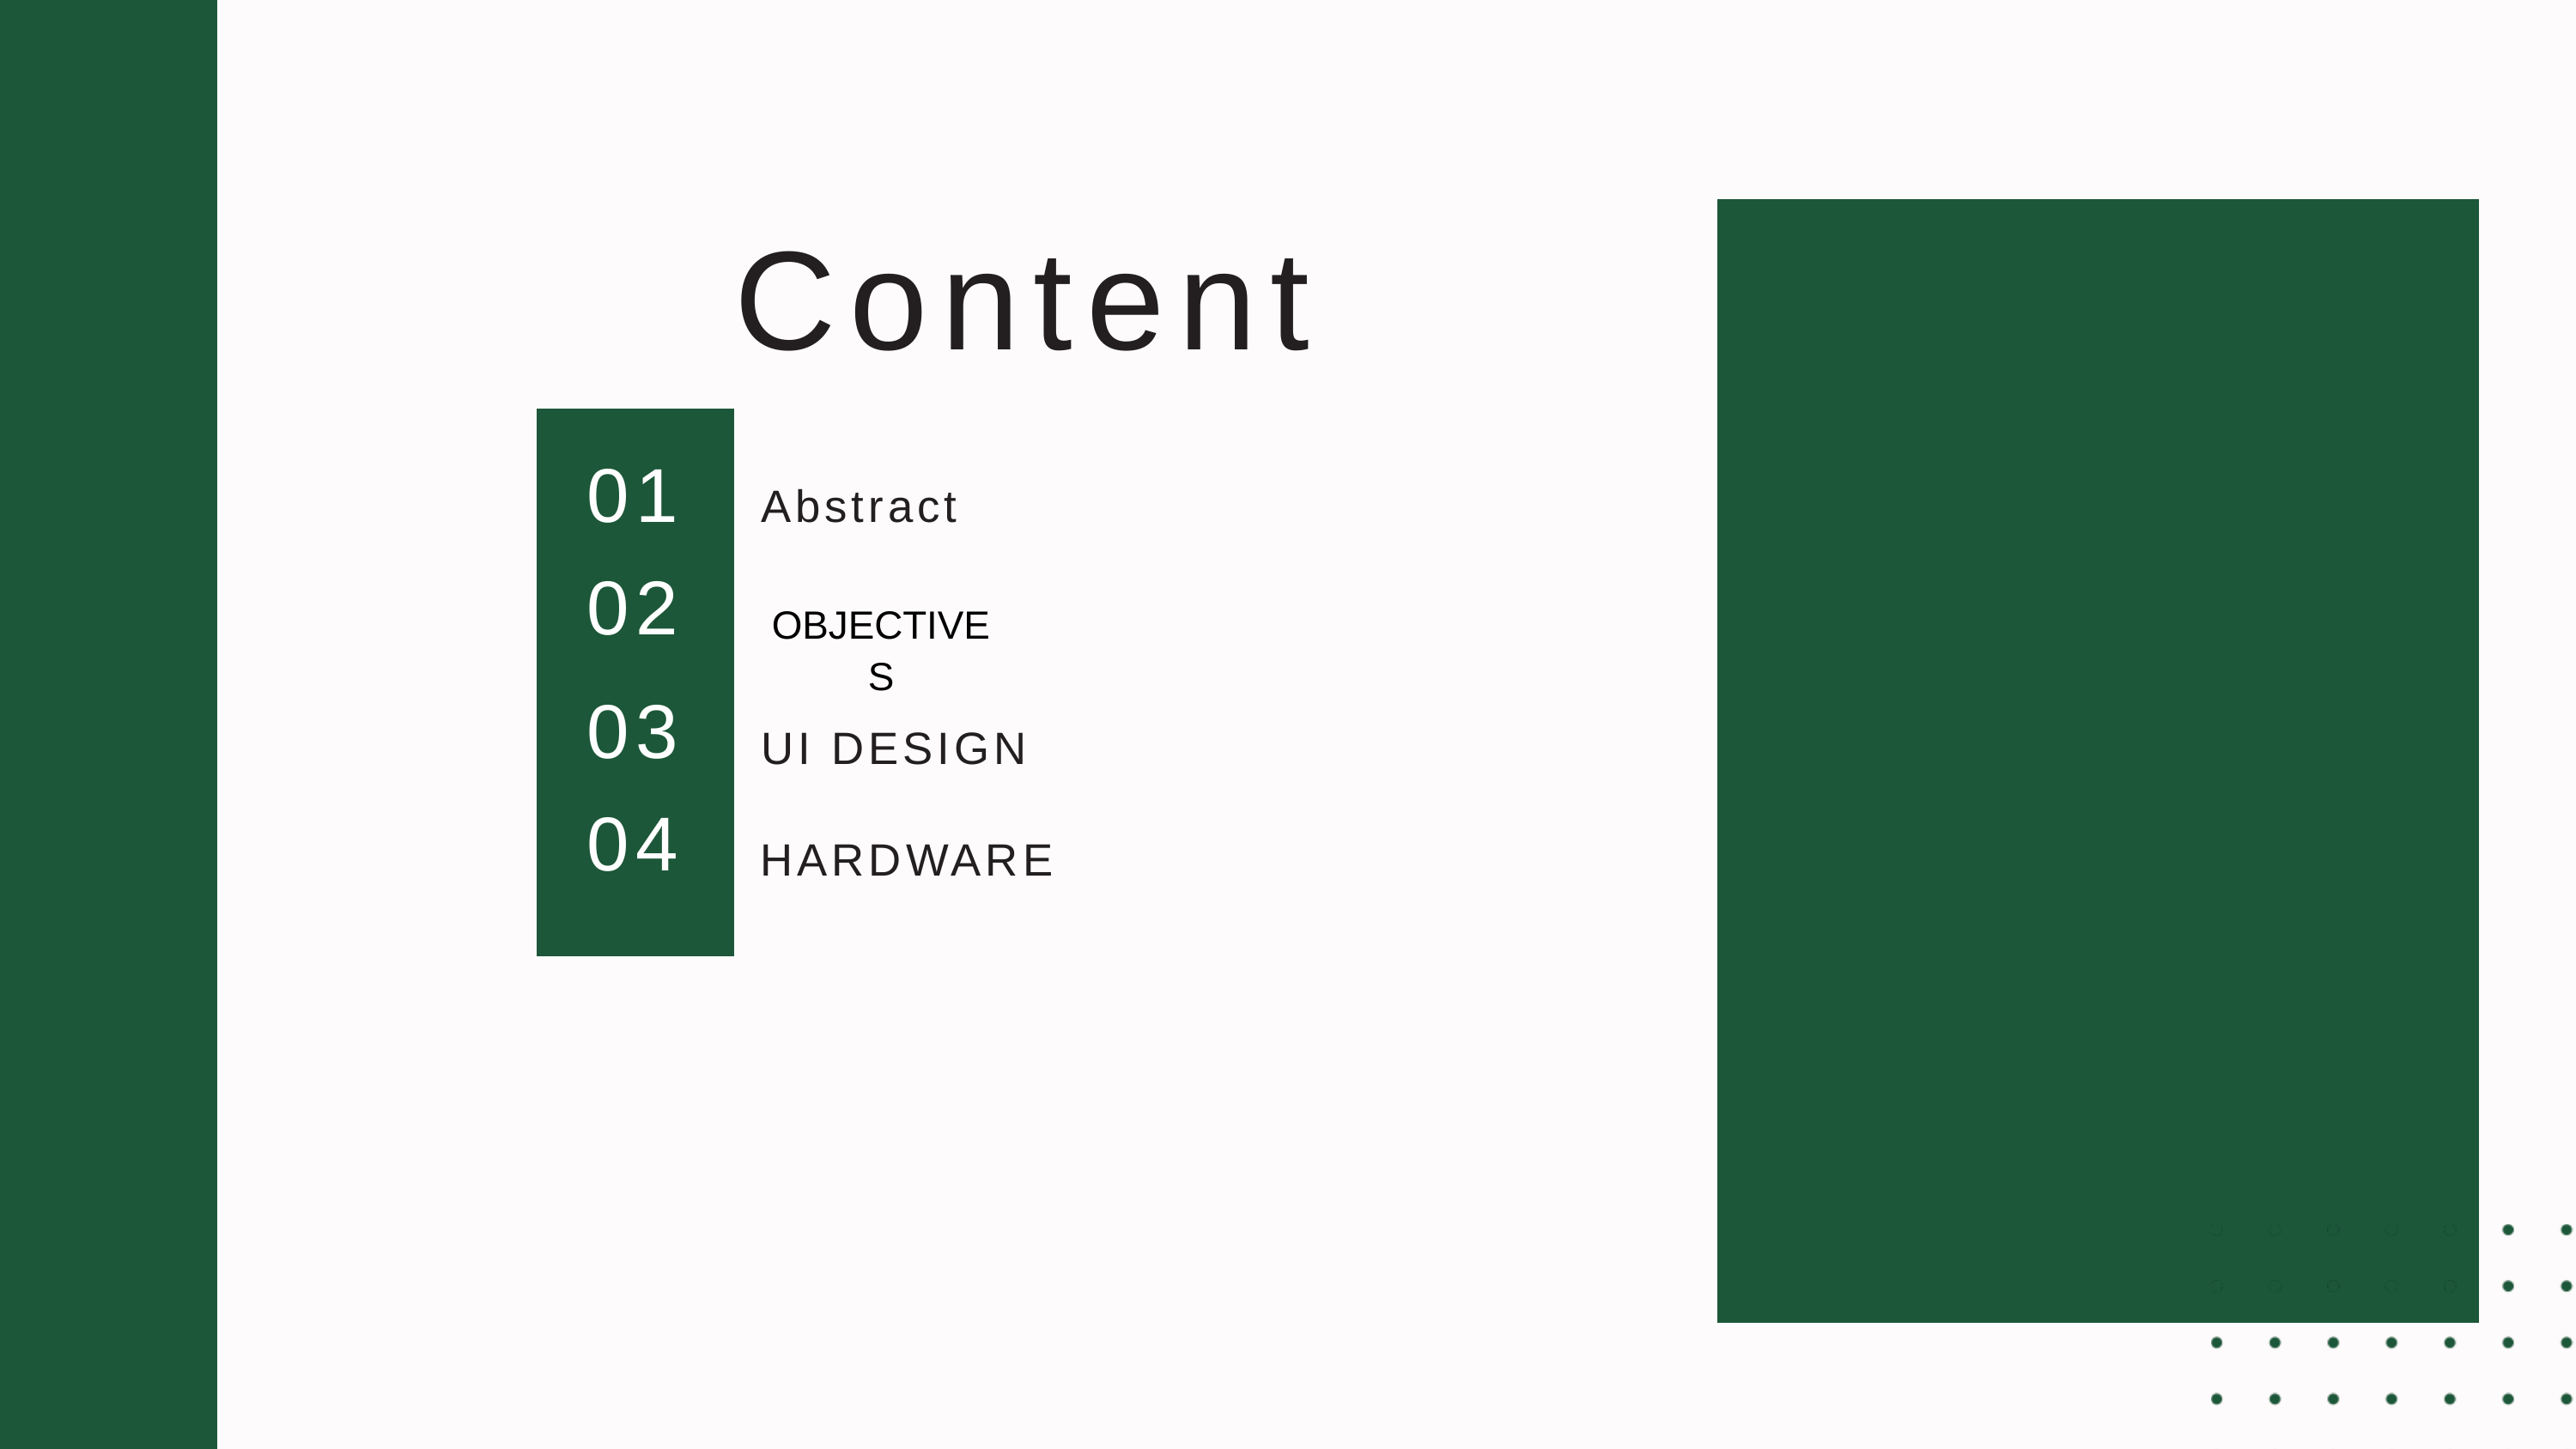

Content

01
Abstract
02
OBJECTIVES
03
UI DESIGN
04
HARDWARE